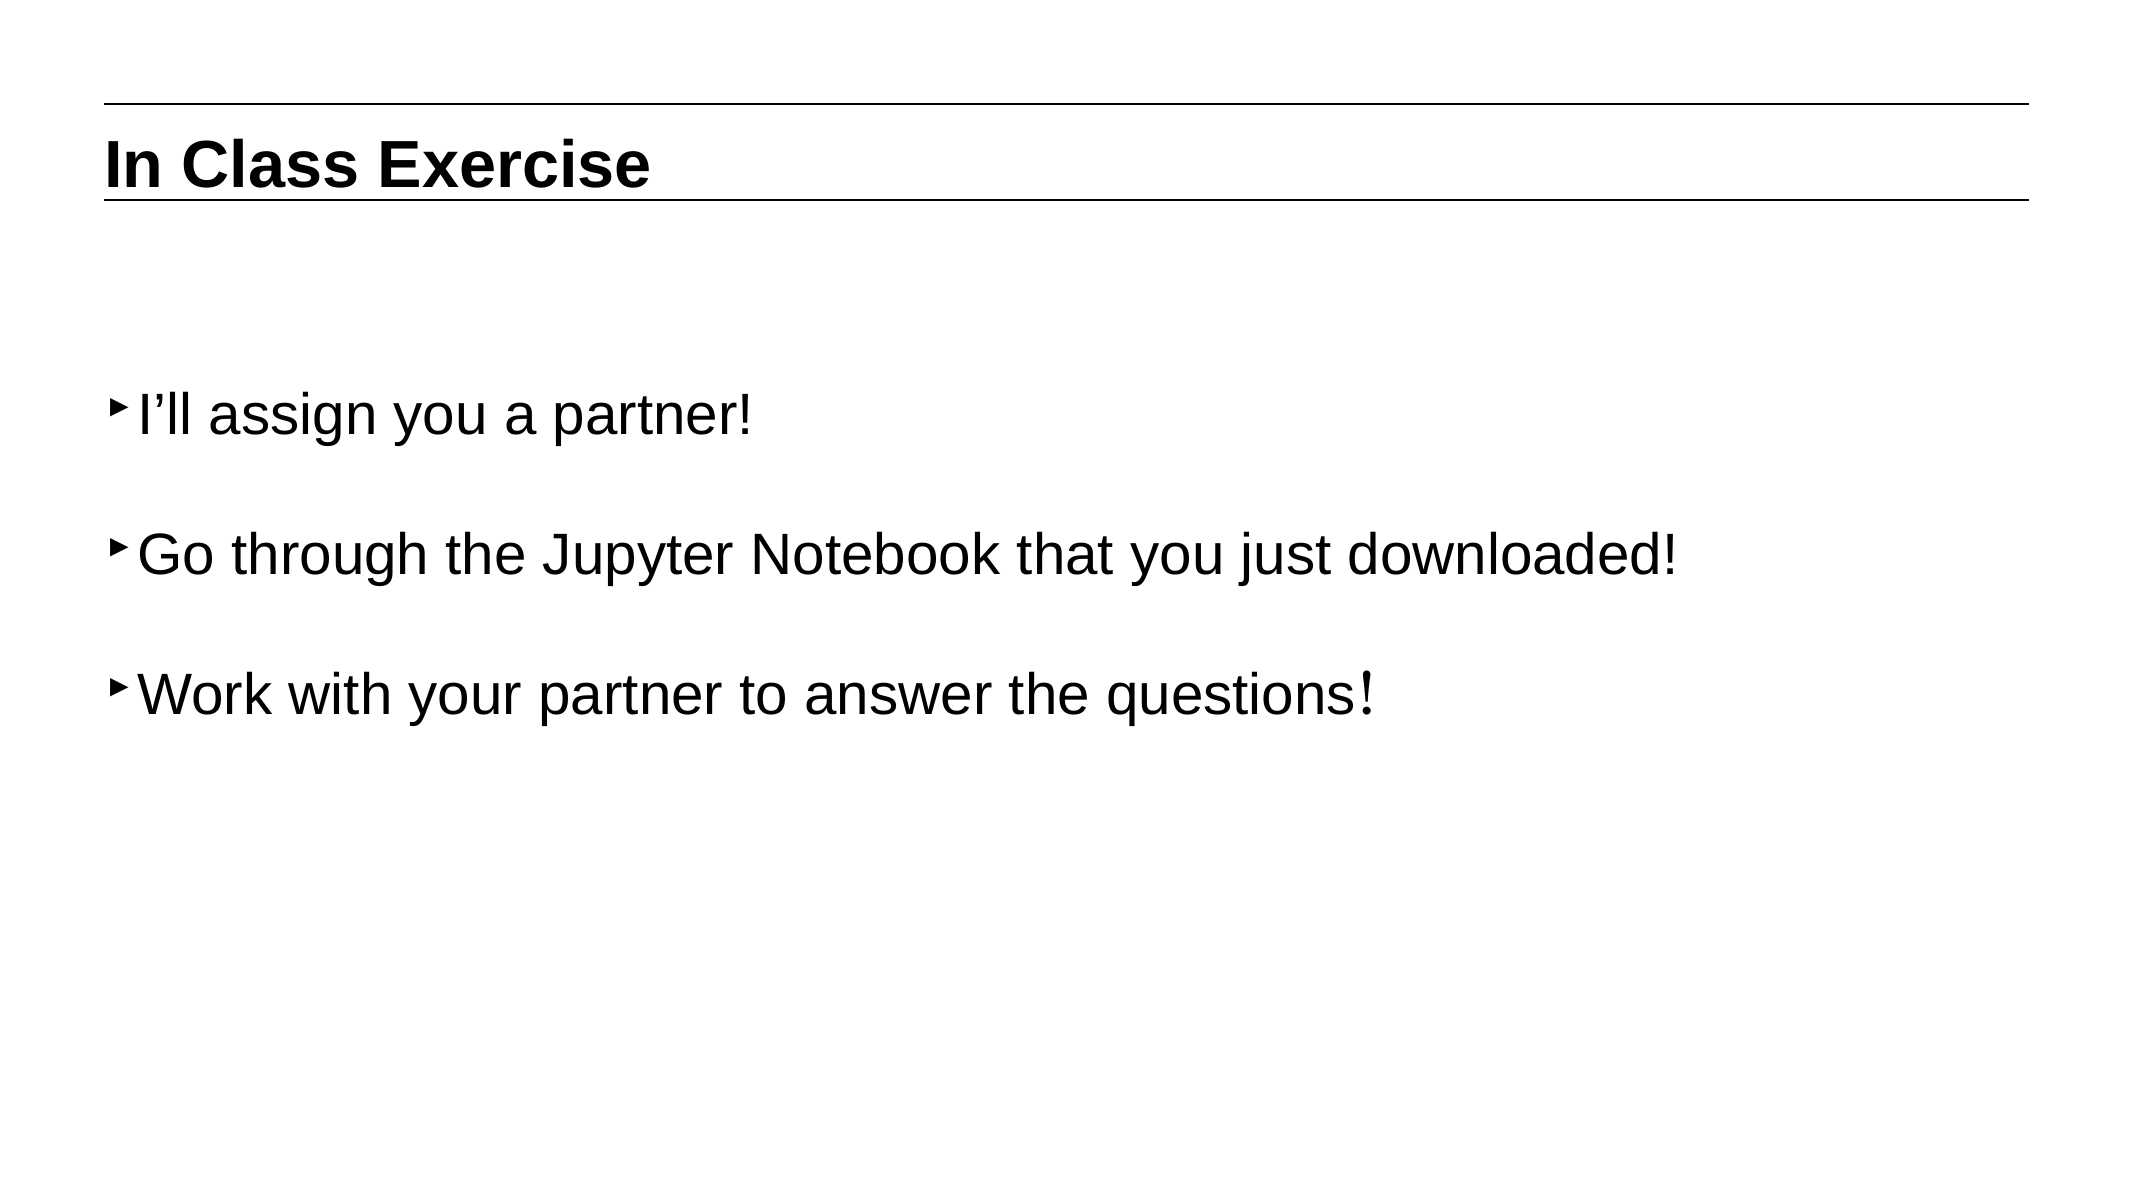

In Class Exercise

I’ll assign you a partner!

Go through the Jupyter Notebook that you just downloaded!

Work with your partner to answer the questions!